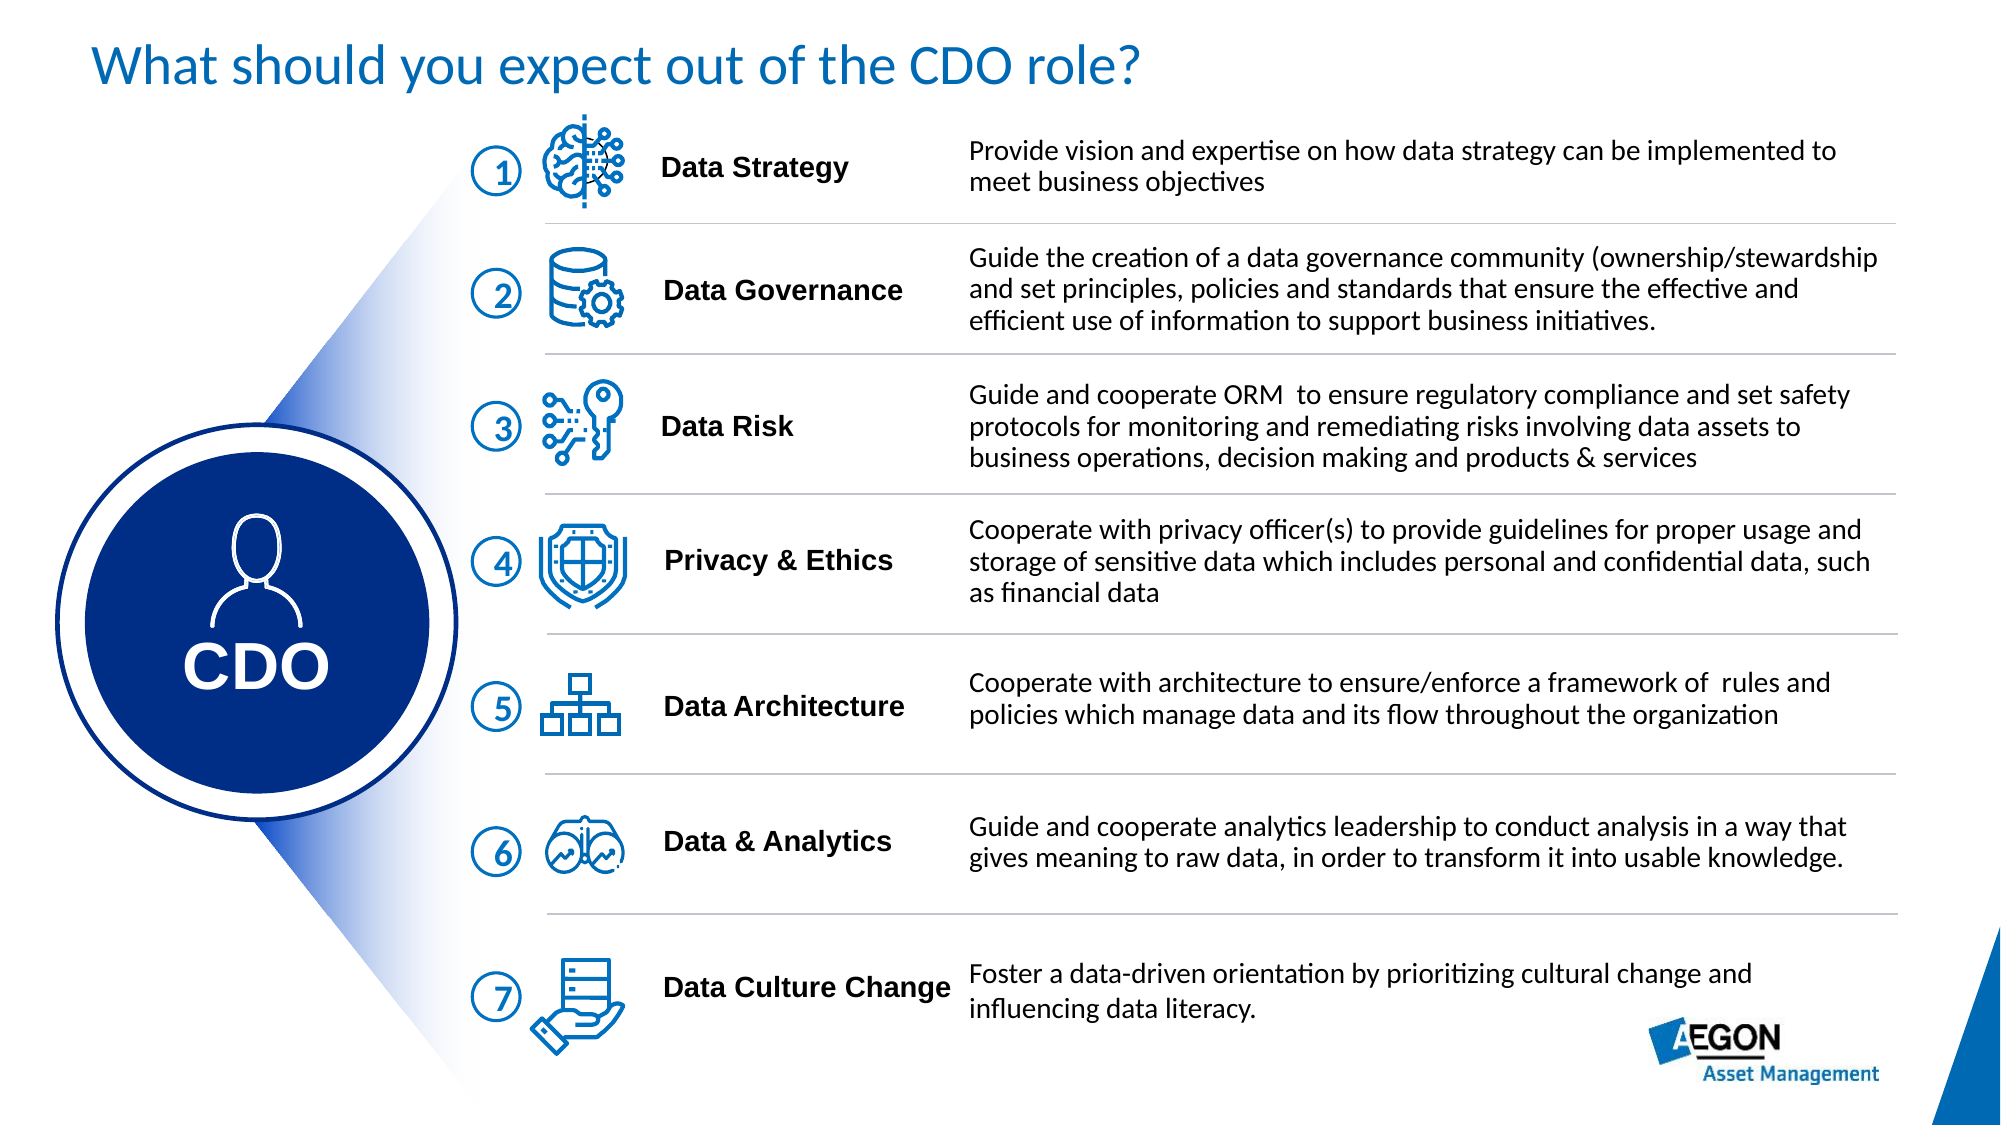

What should you expect out of the CDO role?

Provide vision and expertise on how data strategy can be implemented to meet business objectives

1
2
3
4
5
6
7
Data Strategy
Guide the creation of a data governance community (ownership/stewardship and set principles, policies and standards that ensure the effective and efficient use of information to support business initiatives.

Data Governance
Guide and cooperate ORM  to ensure regulatory compliance and set safety protocols for monitoring and remediating risks involving data assets to business operations, decision making and products & services

Data Risk

CDO
Cooperate with privacy officer(s) to provide guidelines for proper usage and storage of sensitive data which includes personal and confidential data, such as financial data

Privacy & Ethics
Cooperate with architecture to ensure/enforce a framework of  rules and policies which manage data and its flow throughout the organization

Data Architecture

Guide and cooperate analytics leadership to conduct analysis in a way that gives meaning to raw data, in order to transform it into usable knowledge.

Data & Analytics
Foster a data-driven orientation by prioritizing cultural change and influencing data literacy.

Data Culture Change